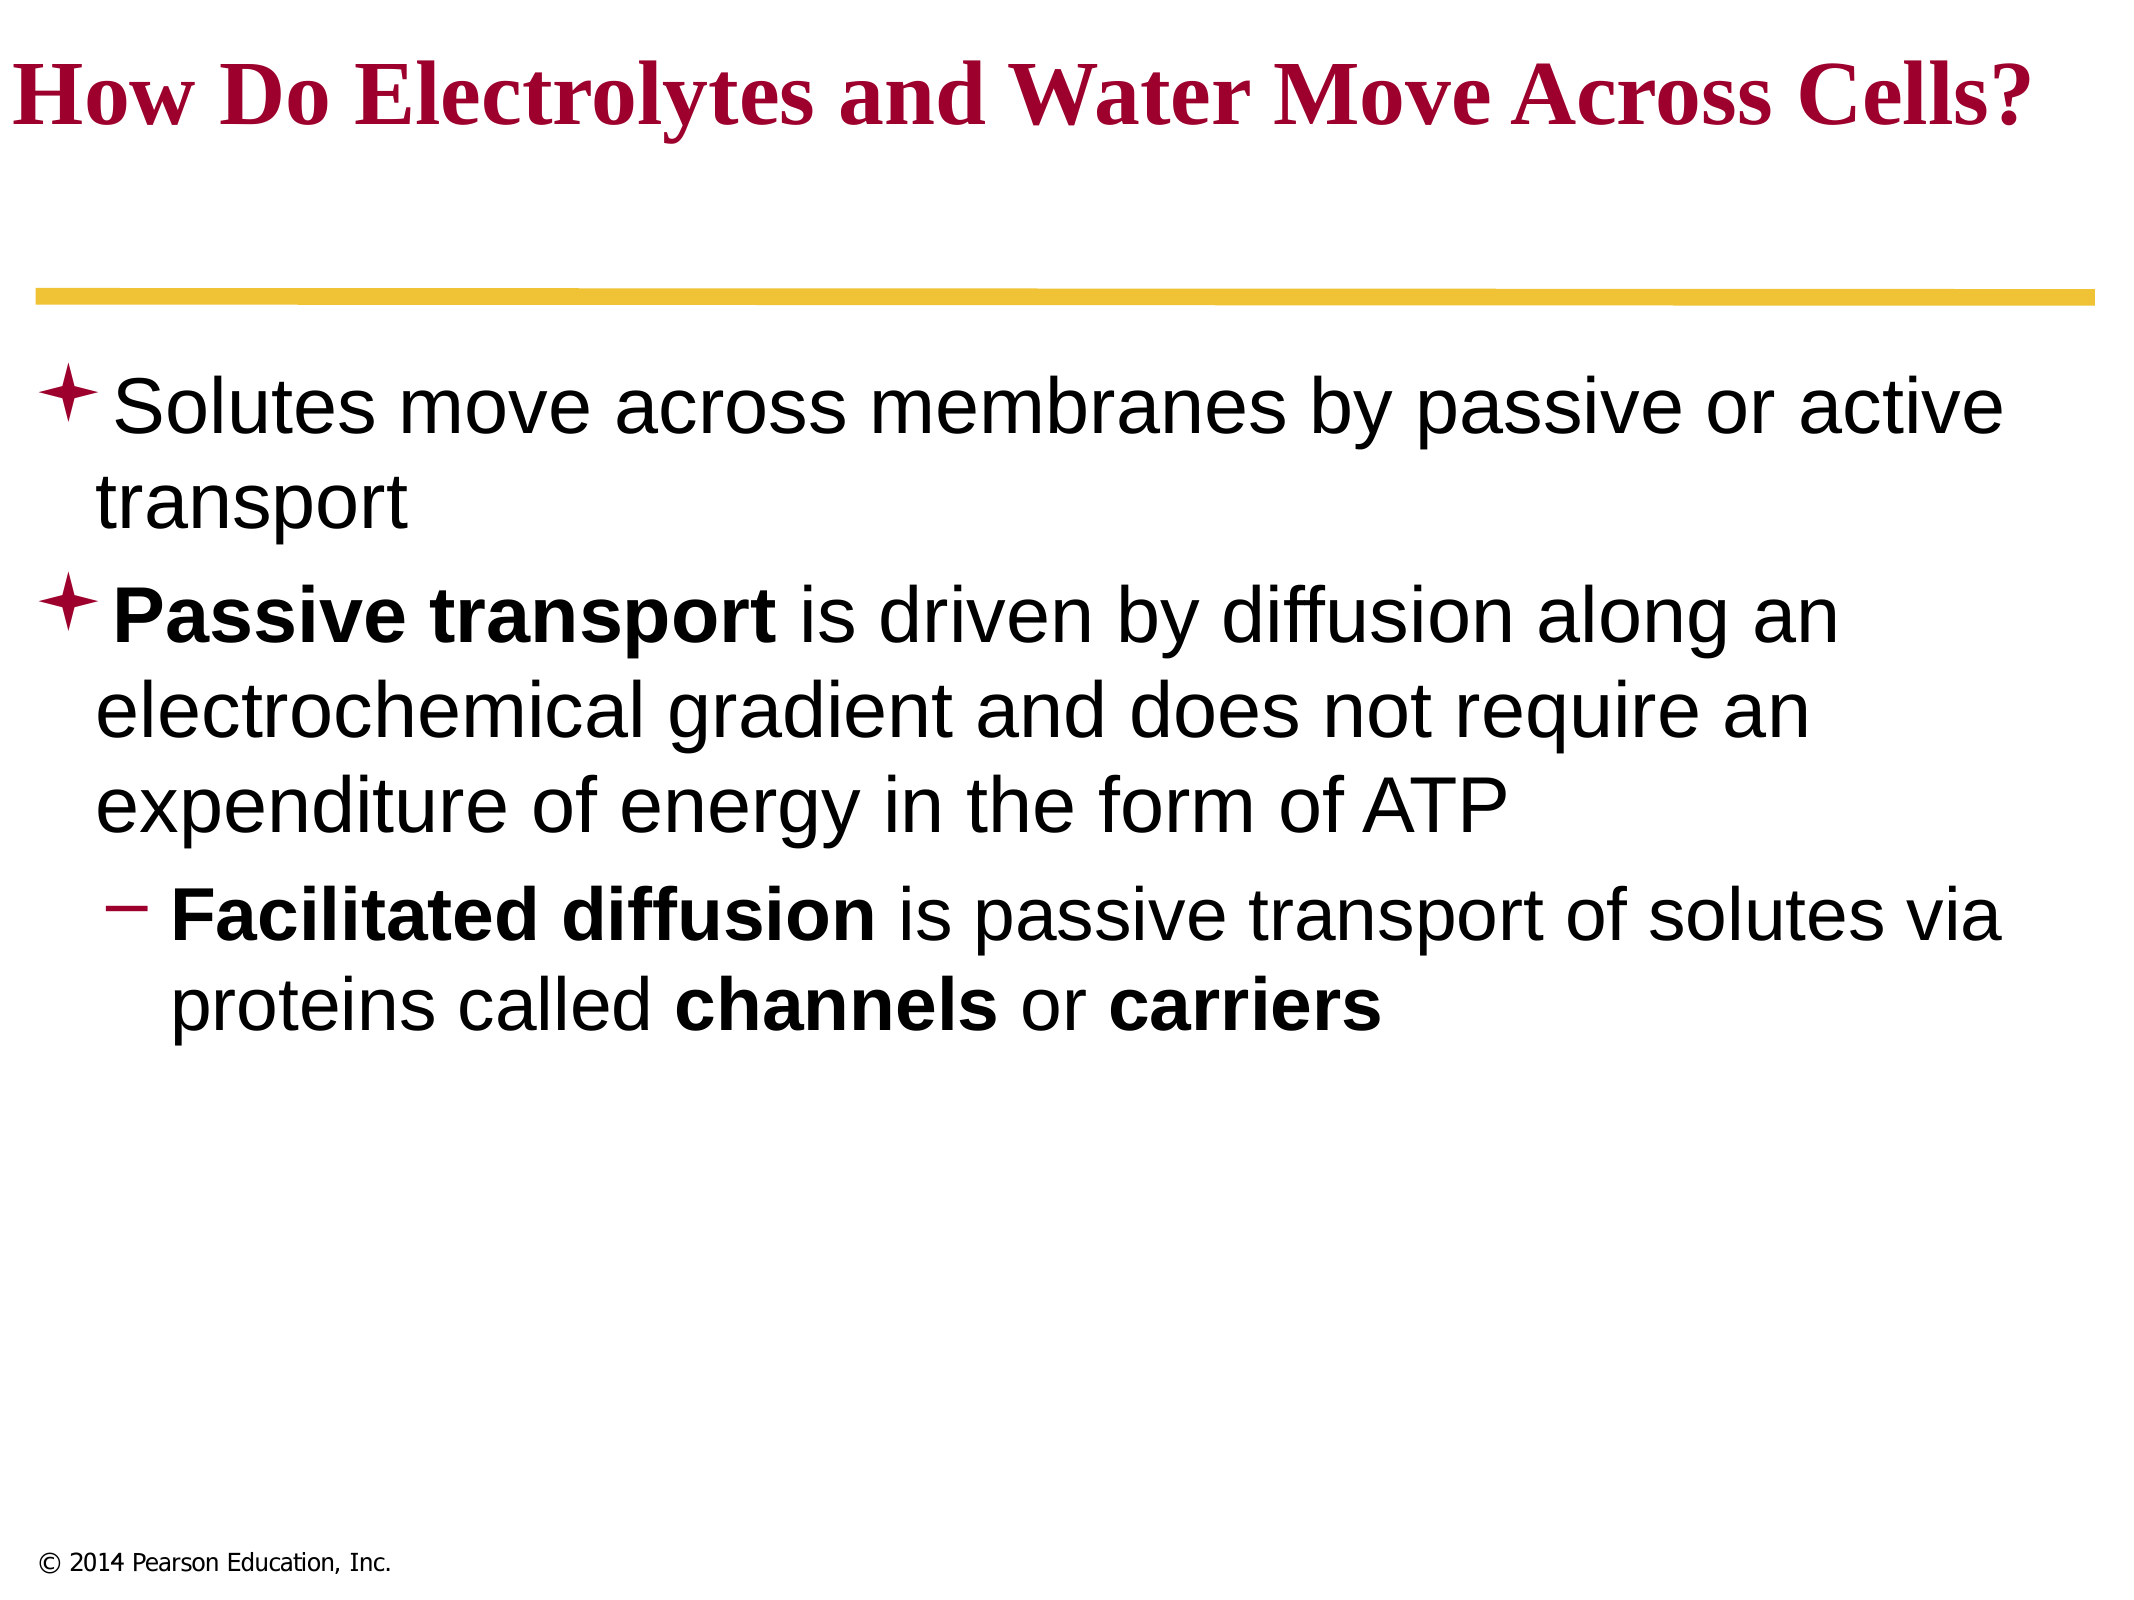

How Do Electrolytes and Water Move Across Cells?

Solutes move across membranes by passive or active transport
Passive transport is driven by diffusion along an electrochemical gradient and does not require an expenditure of energy in the form of ATP
Facilitated diffusion is passive transport of solutes via proteins called channels or carriers